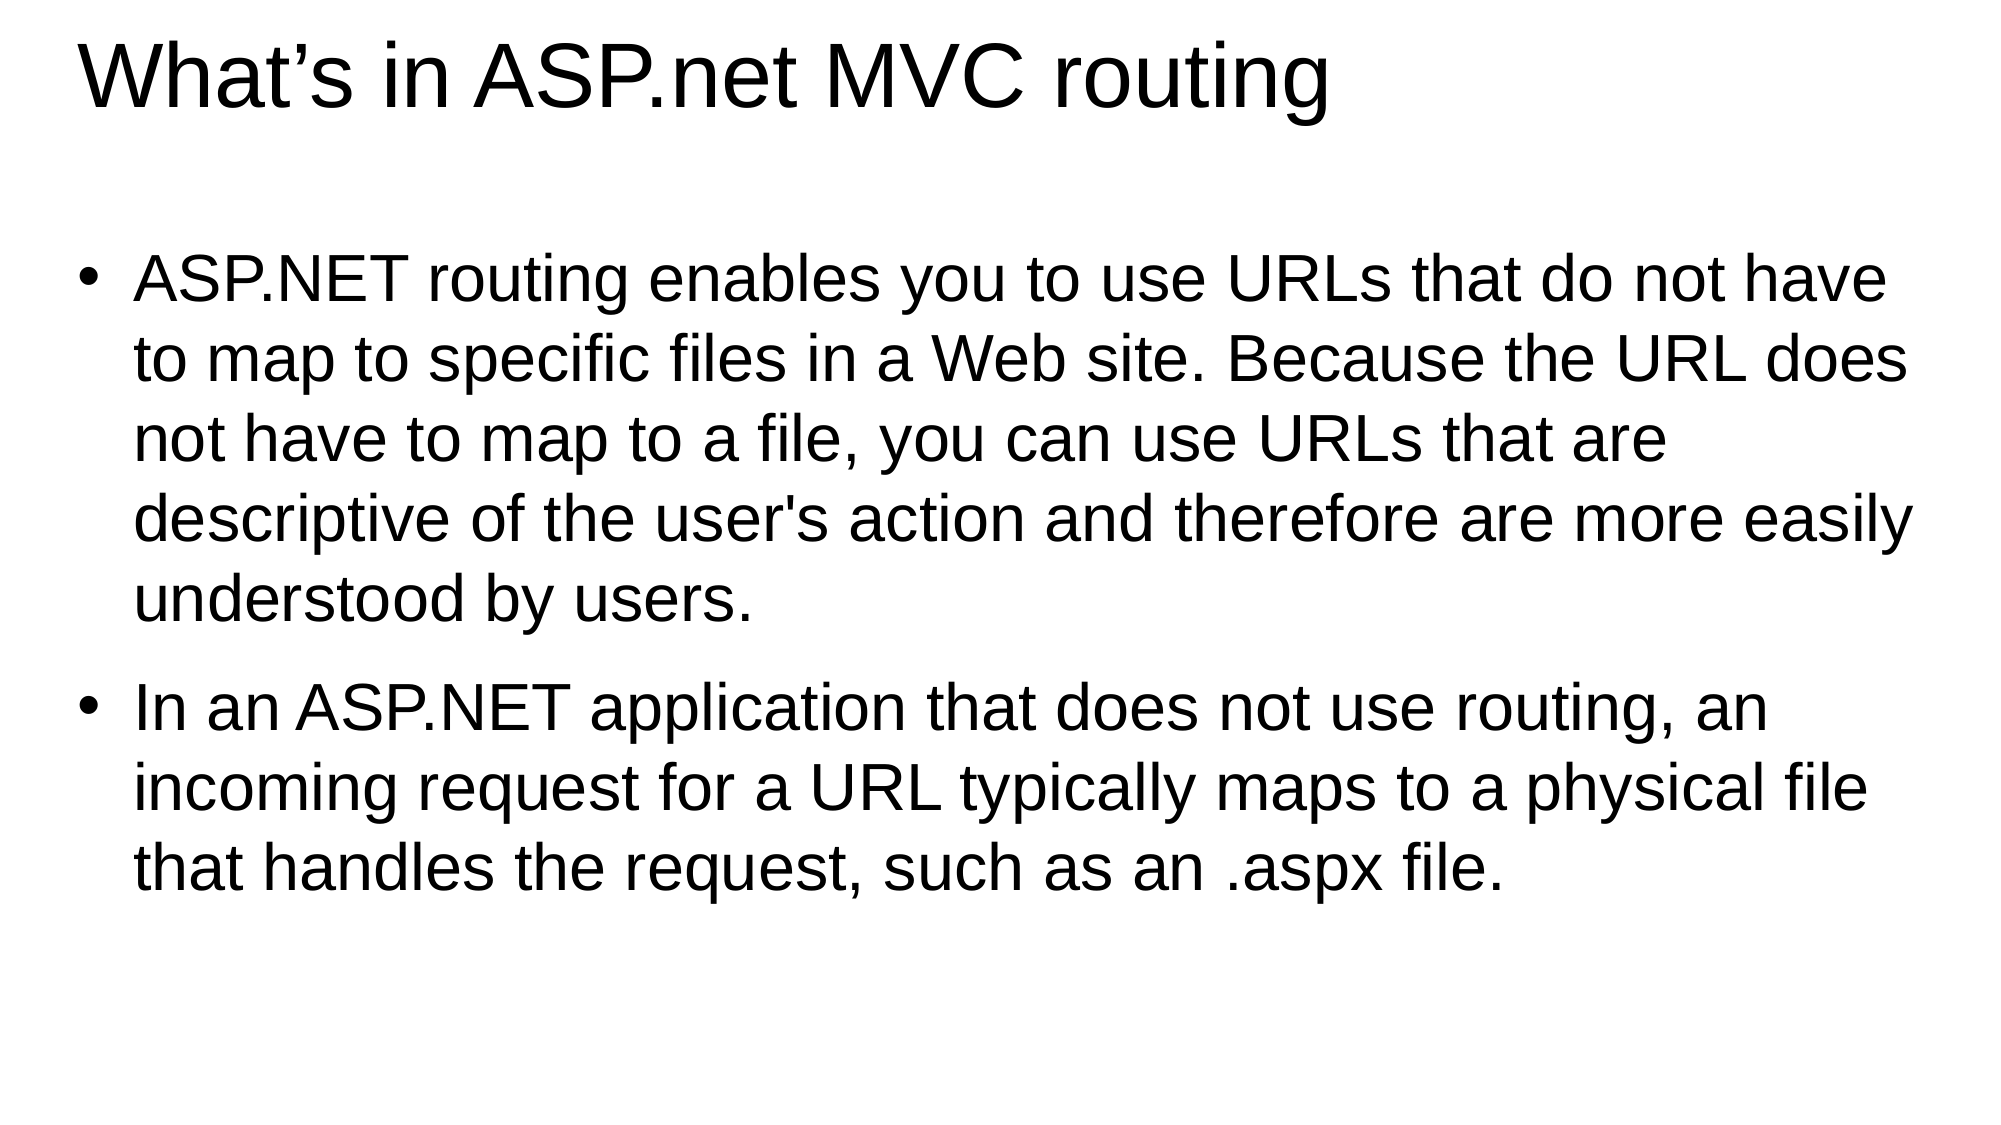

# What’s in ASP.net MVC routing
ASP.NET routing enables you to use URLs that do not have to map to specific files in a Web site. Because the URL does not have to map to a file, you can use URLs that are descriptive of the user's action and therefore are more easily understood by users.
In an ASP.NET application that does not use routing, an incoming request for a URL typically maps to a physical file that handles the request, such as an .aspx file.